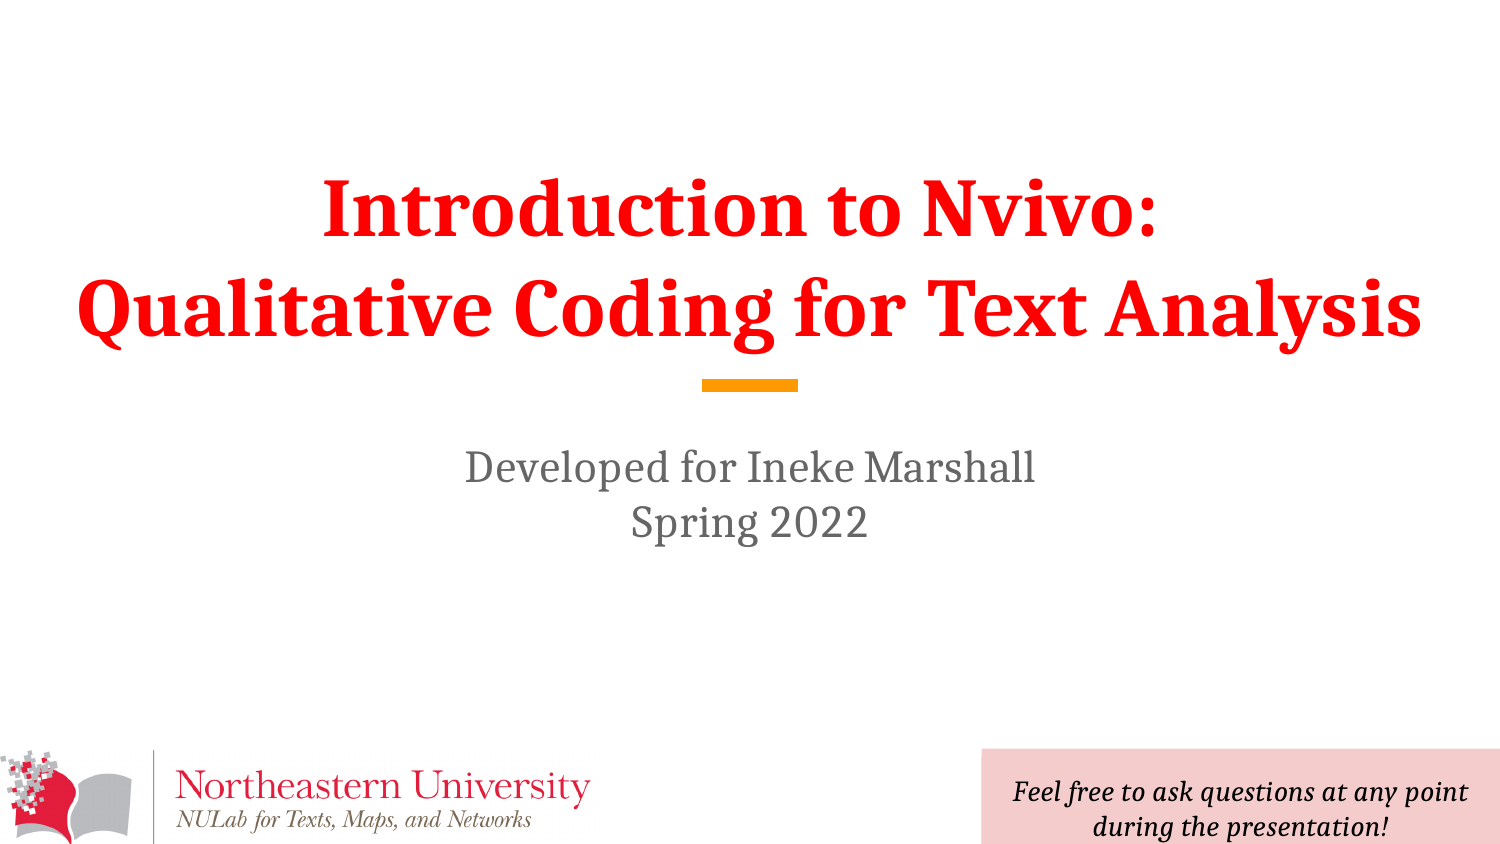

# Introduction to Nvivo:
Qualitative Coding for Text Analysis
Developed for Ineke Marshall
Spring 2022

Feel free to ask questions at any point during the presentation!